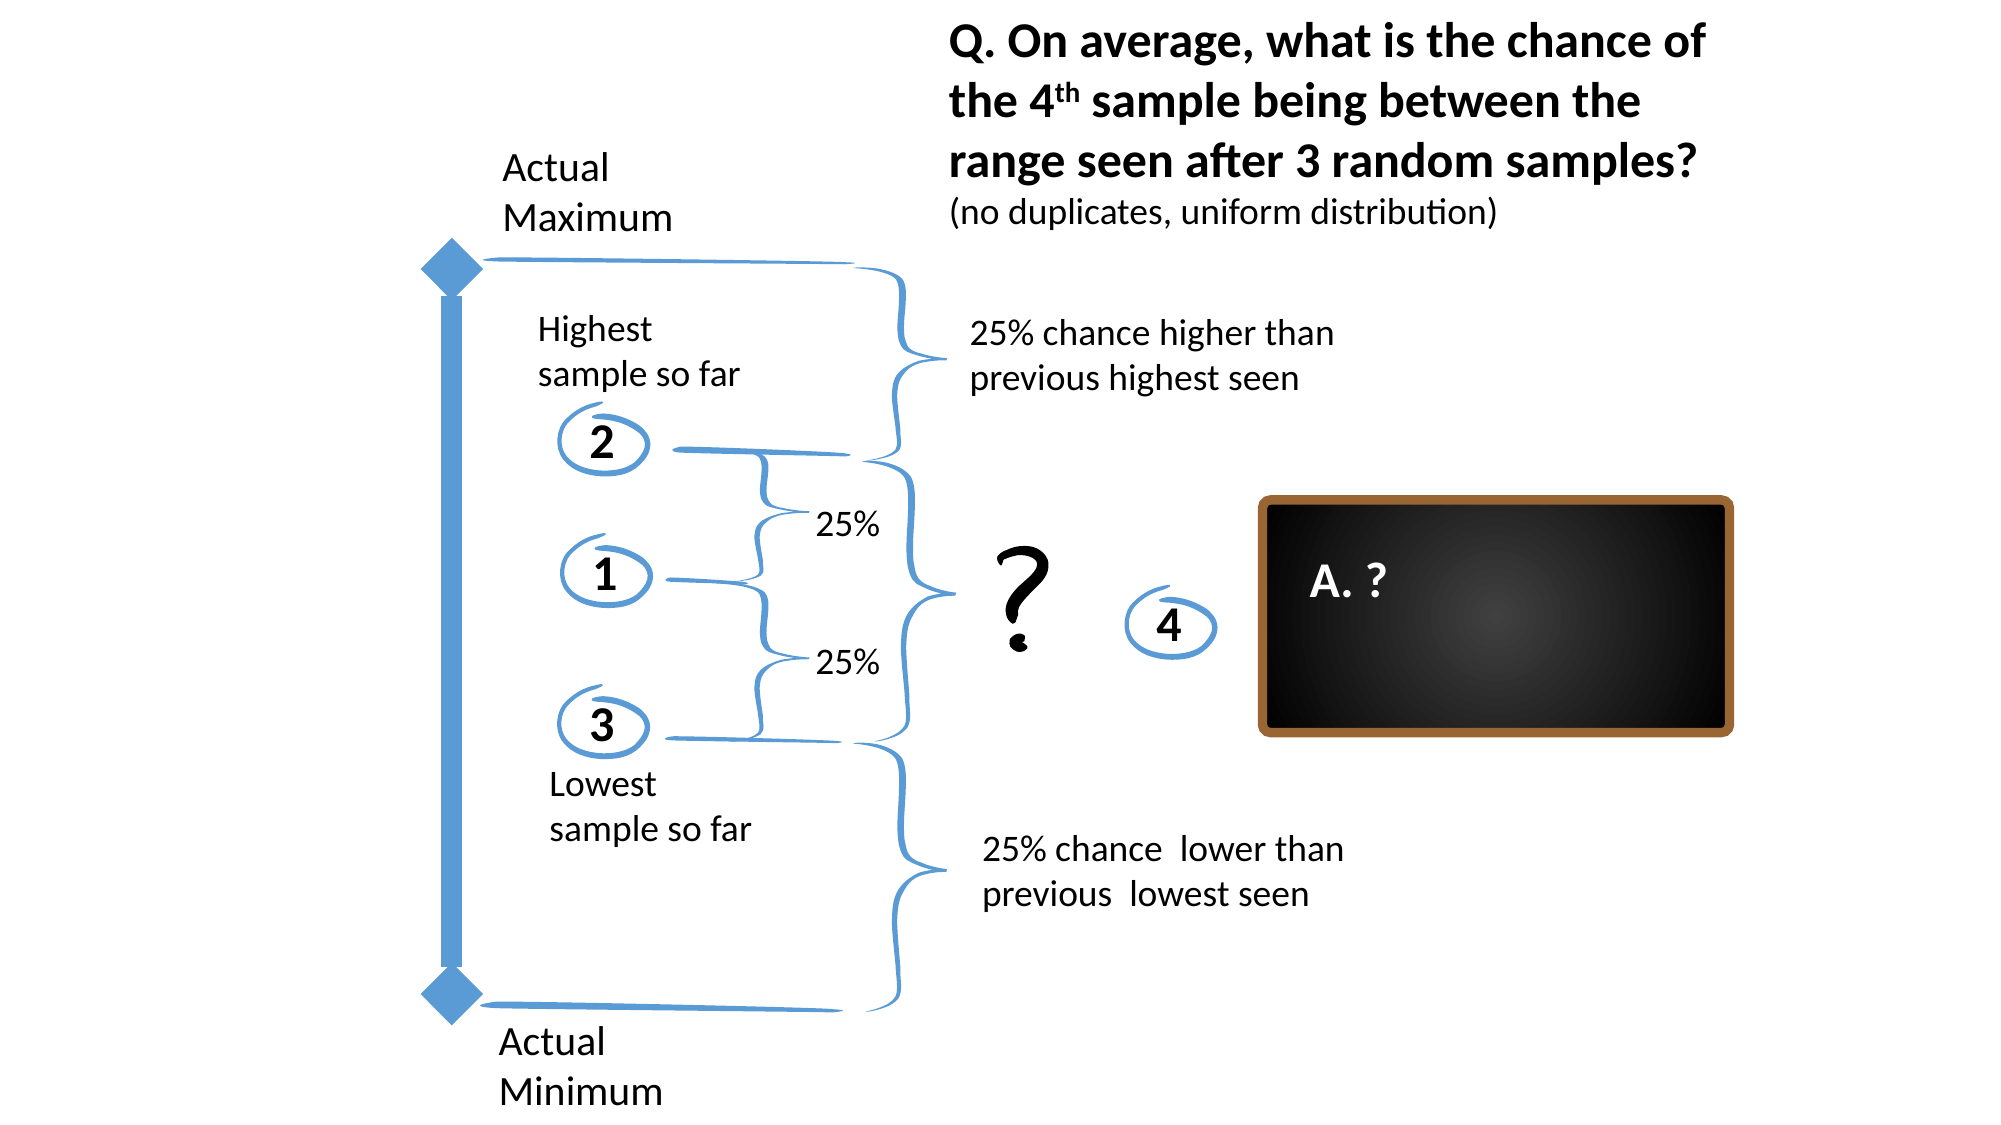

Q. On average, what is the chance of the 4th sample being between the range seen after 3 random samples?
(no duplicates, uniform distribution)
Actual  Maximum

Highest sample so far
25% chance higher than previous highest seen
2

25%

1
A. ?

4
25%
3

Lowest sample so far
25% chance  lower than previous  lowest seen

Actual  Minimum